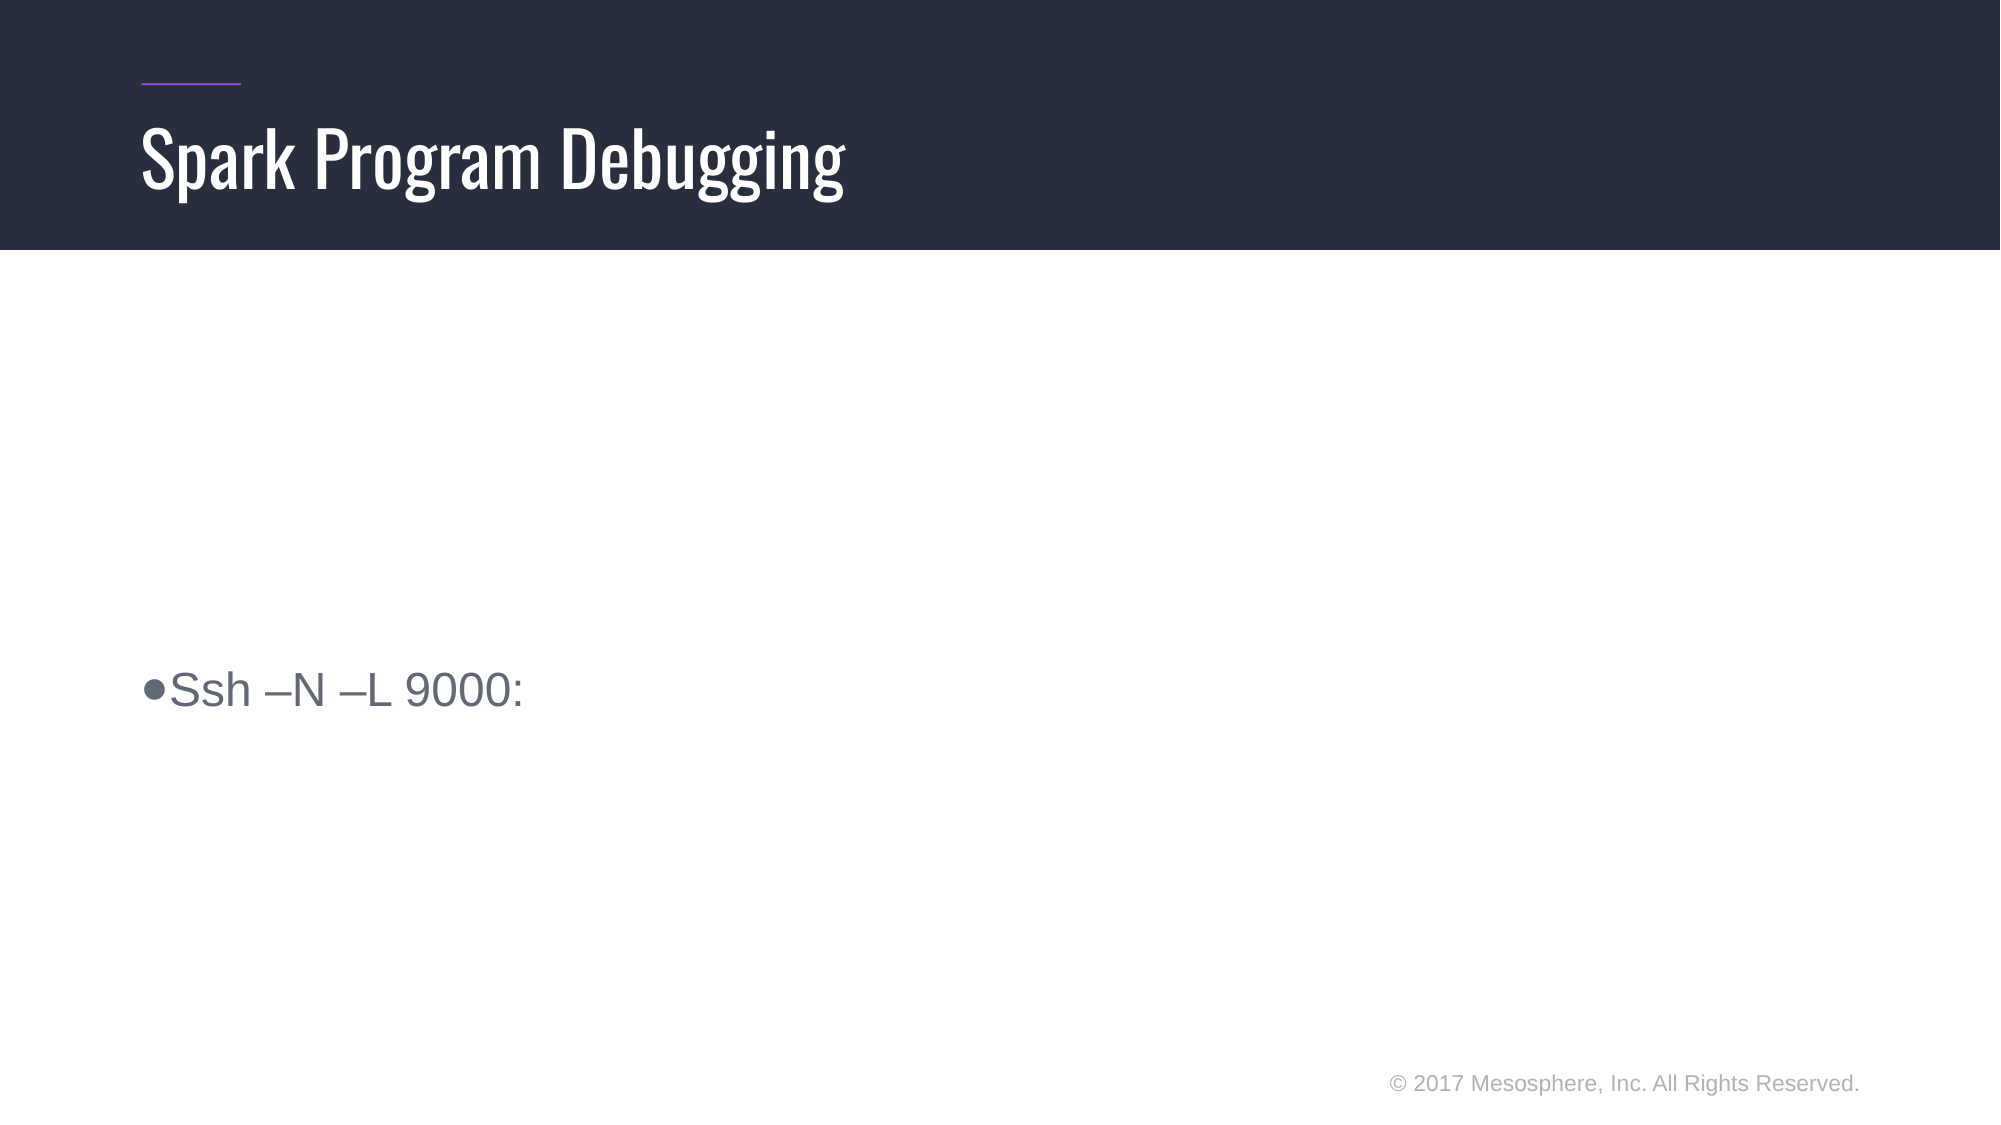

# Spark Program Debugging
Ssh –N –L 9000: